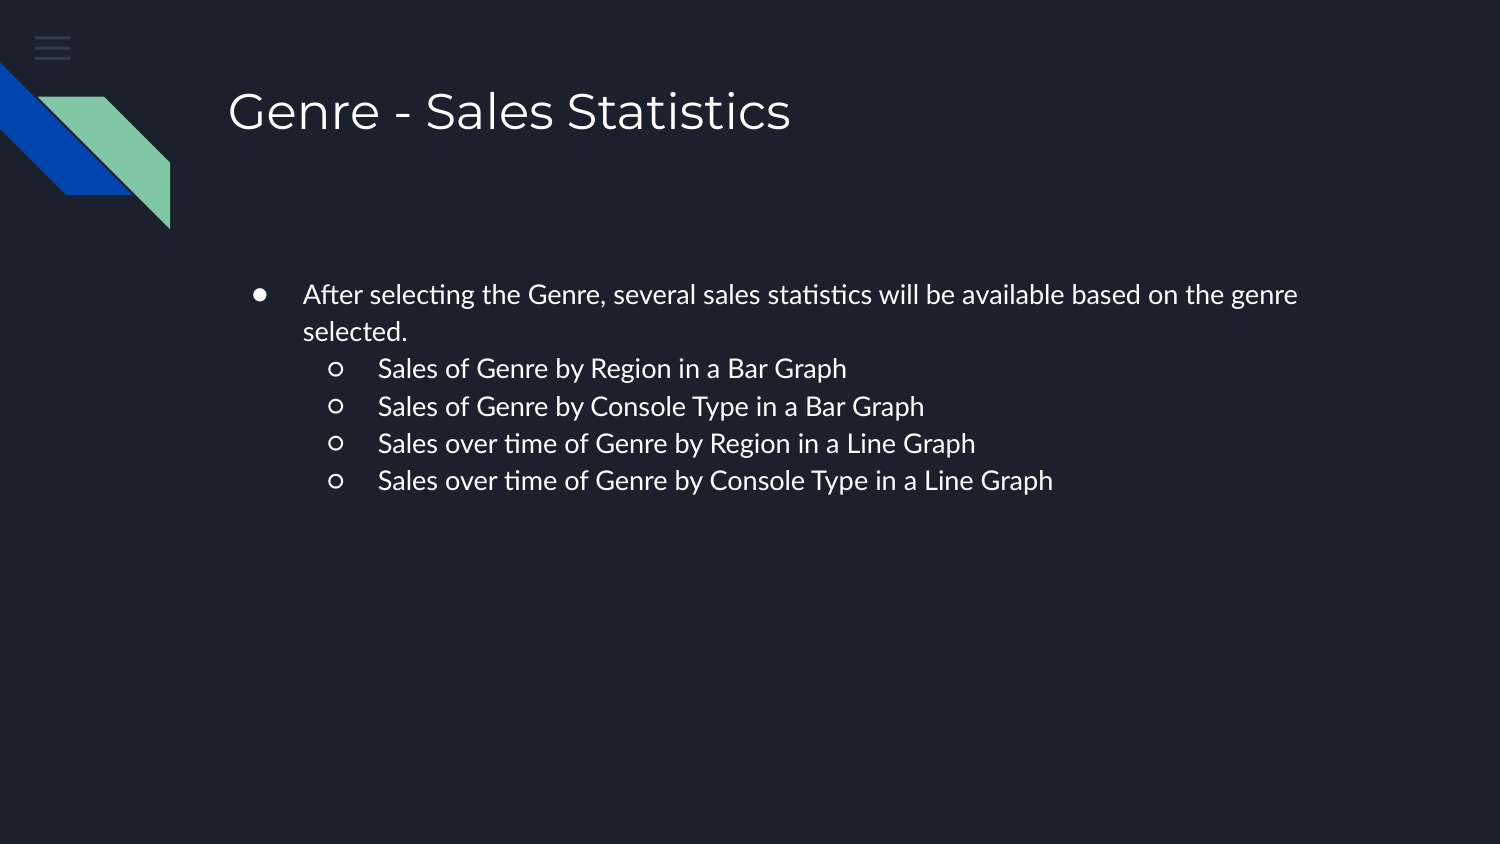

# Genre - Sales Statistics
After selecting the Genre, several sales statistics will be available based on the genre selected.
Sales of Genre by Region in a Bar Graph
Sales of Genre by Console Type in a Bar Graph
Sales over time of Genre by Region in a Line Graph
Sales over time of Genre by Console Type in a Line Graph